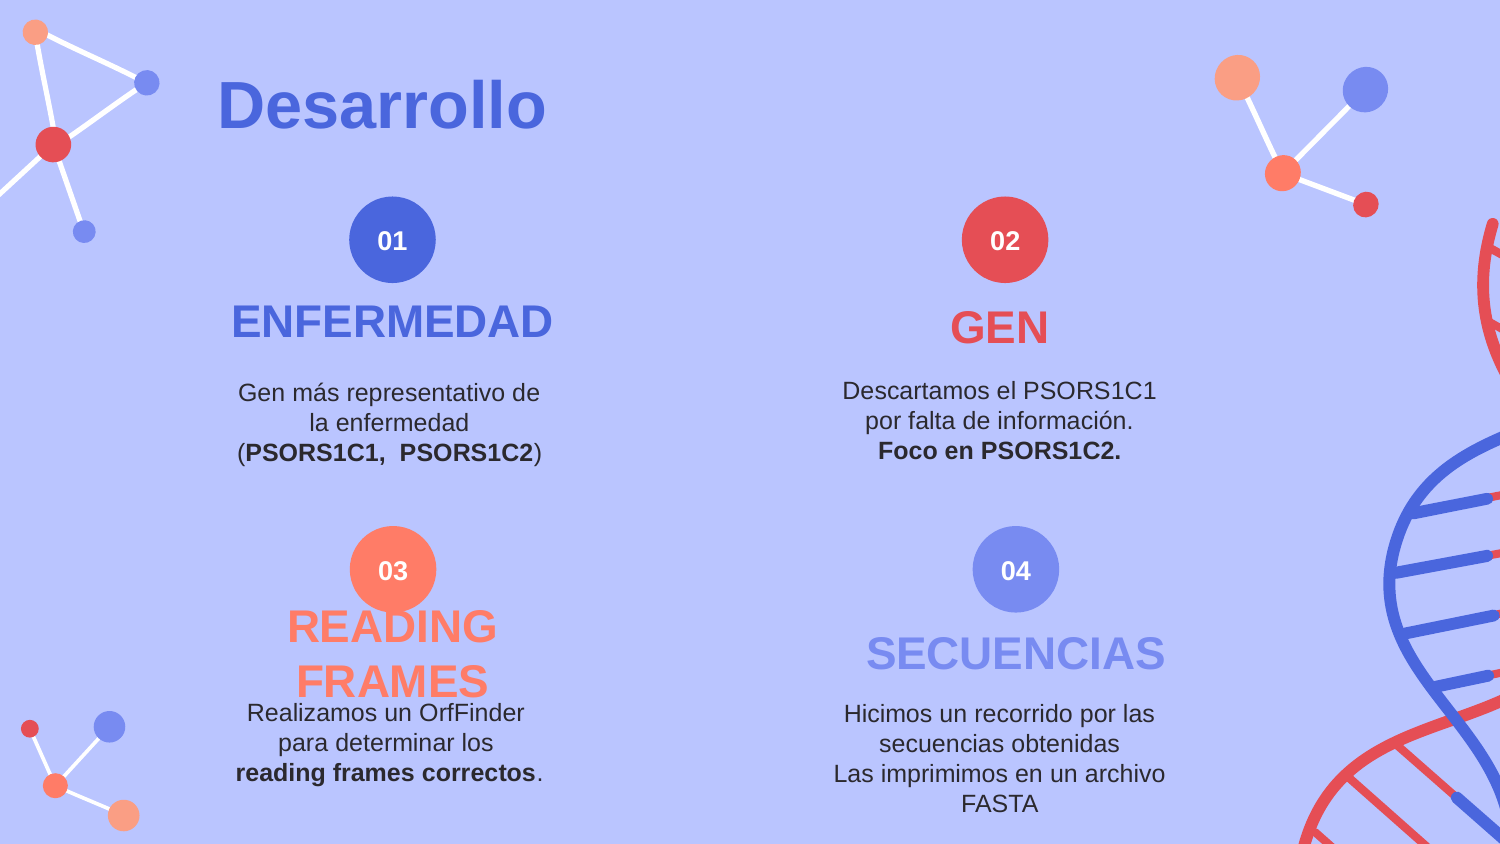

Desarrollo
01
02
# ENFERMEDAD
GEN
Gen más representativo de la enfermedad
(PSORS1C1,  PSORS1C2)
Descartamos el PSORS1C1 por falta de información.
Foco en PSORS1C2.
03
04
READING FRAMES
SECUENCIAS
Hicimos un recorrido por las secuencias obtenidas
Las imprimimos en un archivo FASTA
Realizamos un OrfFinder
para determinar los
reading frames correctos.